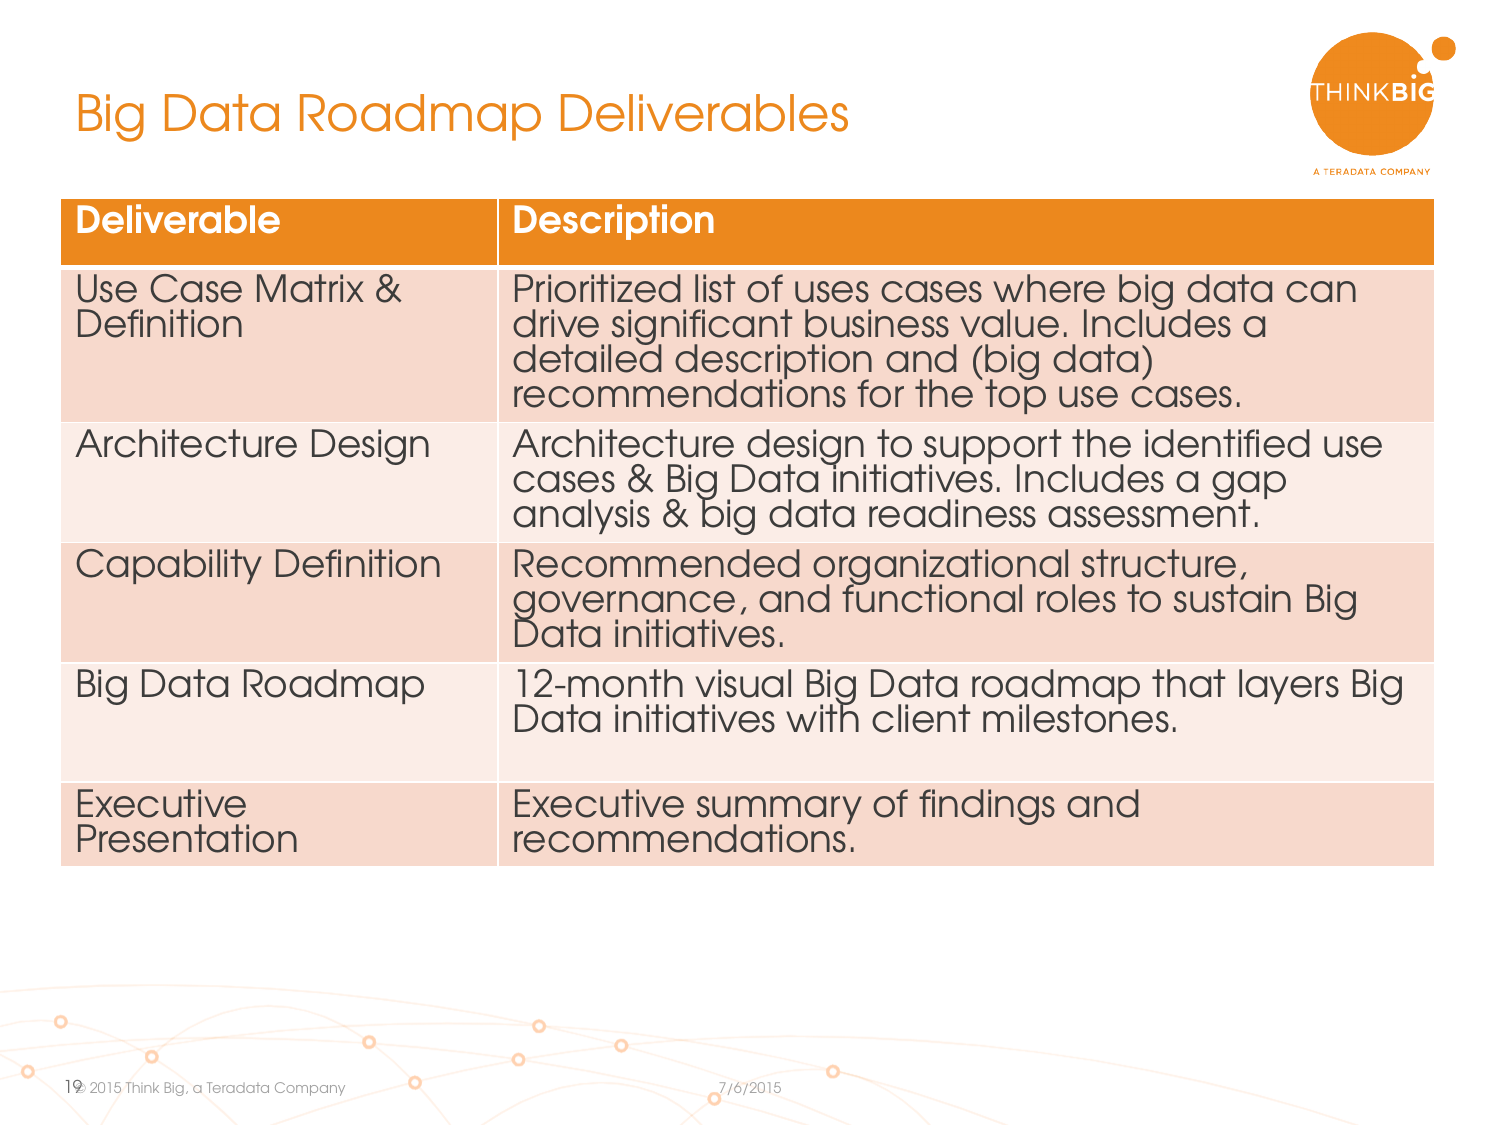

# Big Data Roadmap Deliverables
| Deliverable | Description |
| --- | --- |
| Use Case Matrix & Definition | Prioritized list of uses cases where big data can drive significant business value. Includes a detailed description and (big data) recommendations for the top use cases. |
| Architecture Design | Architecture design to support the identified use cases & Big Data initiatives. Includes a gap analysis & big data readiness assessment. |
| Capability Definition | Recommended organizational structure, governance, and functional roles to sustain Big Data initiatives. |
| Big Data Roadmap | 12-month visual Big Data roadmap that layers Big Data initiatives with client milestones. |
| Executive Presentation | Executive summary of findings and recommendations. |

7/6/2015
© 2015 Think Big, a Teradata Company